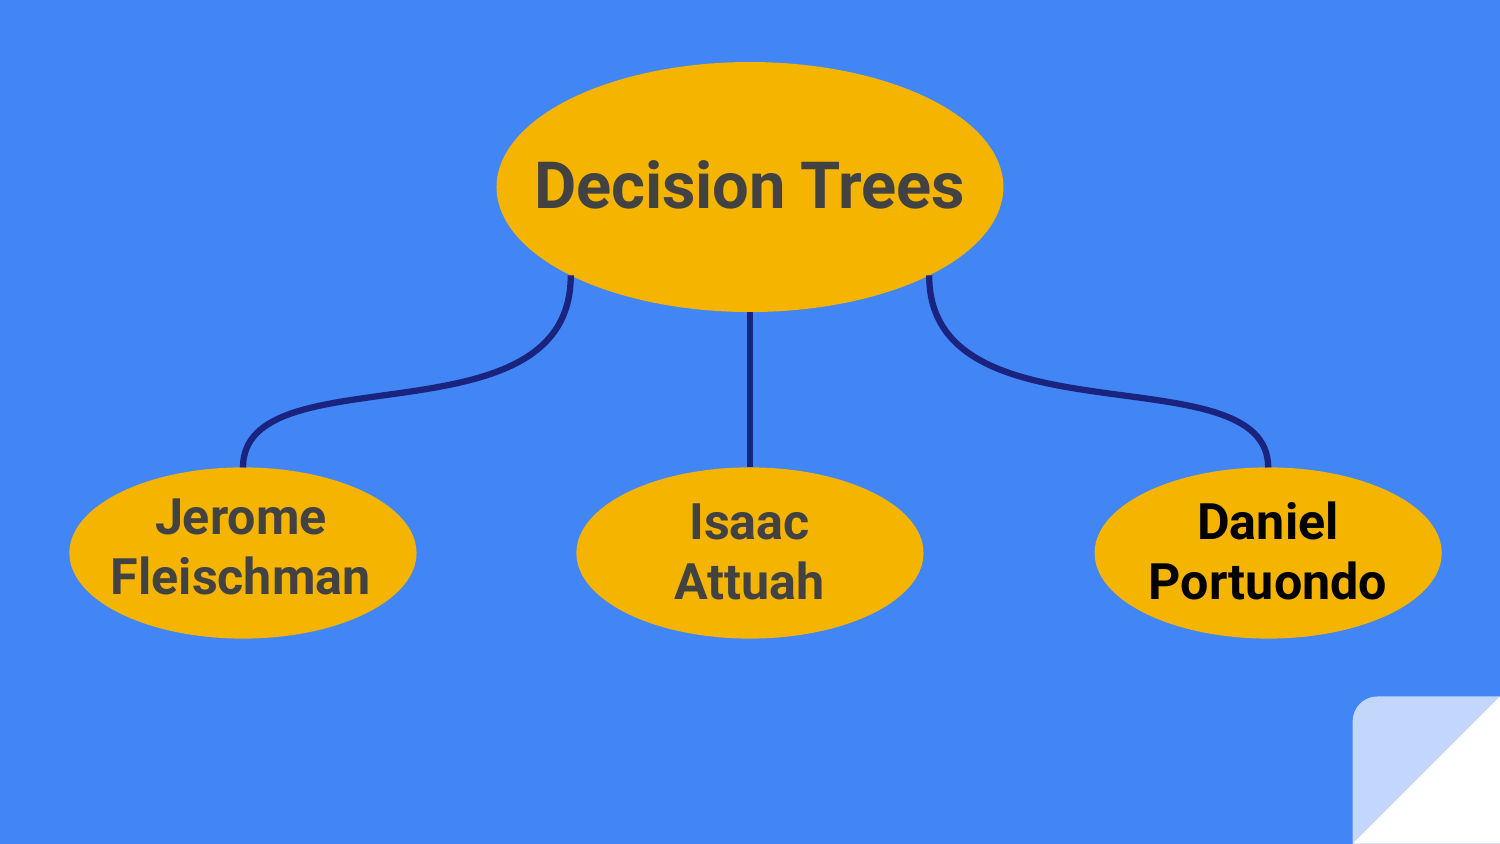

# Decision Trees

Jerome
Fleischman
Isaac
Attuah
Daniel
Portuondo